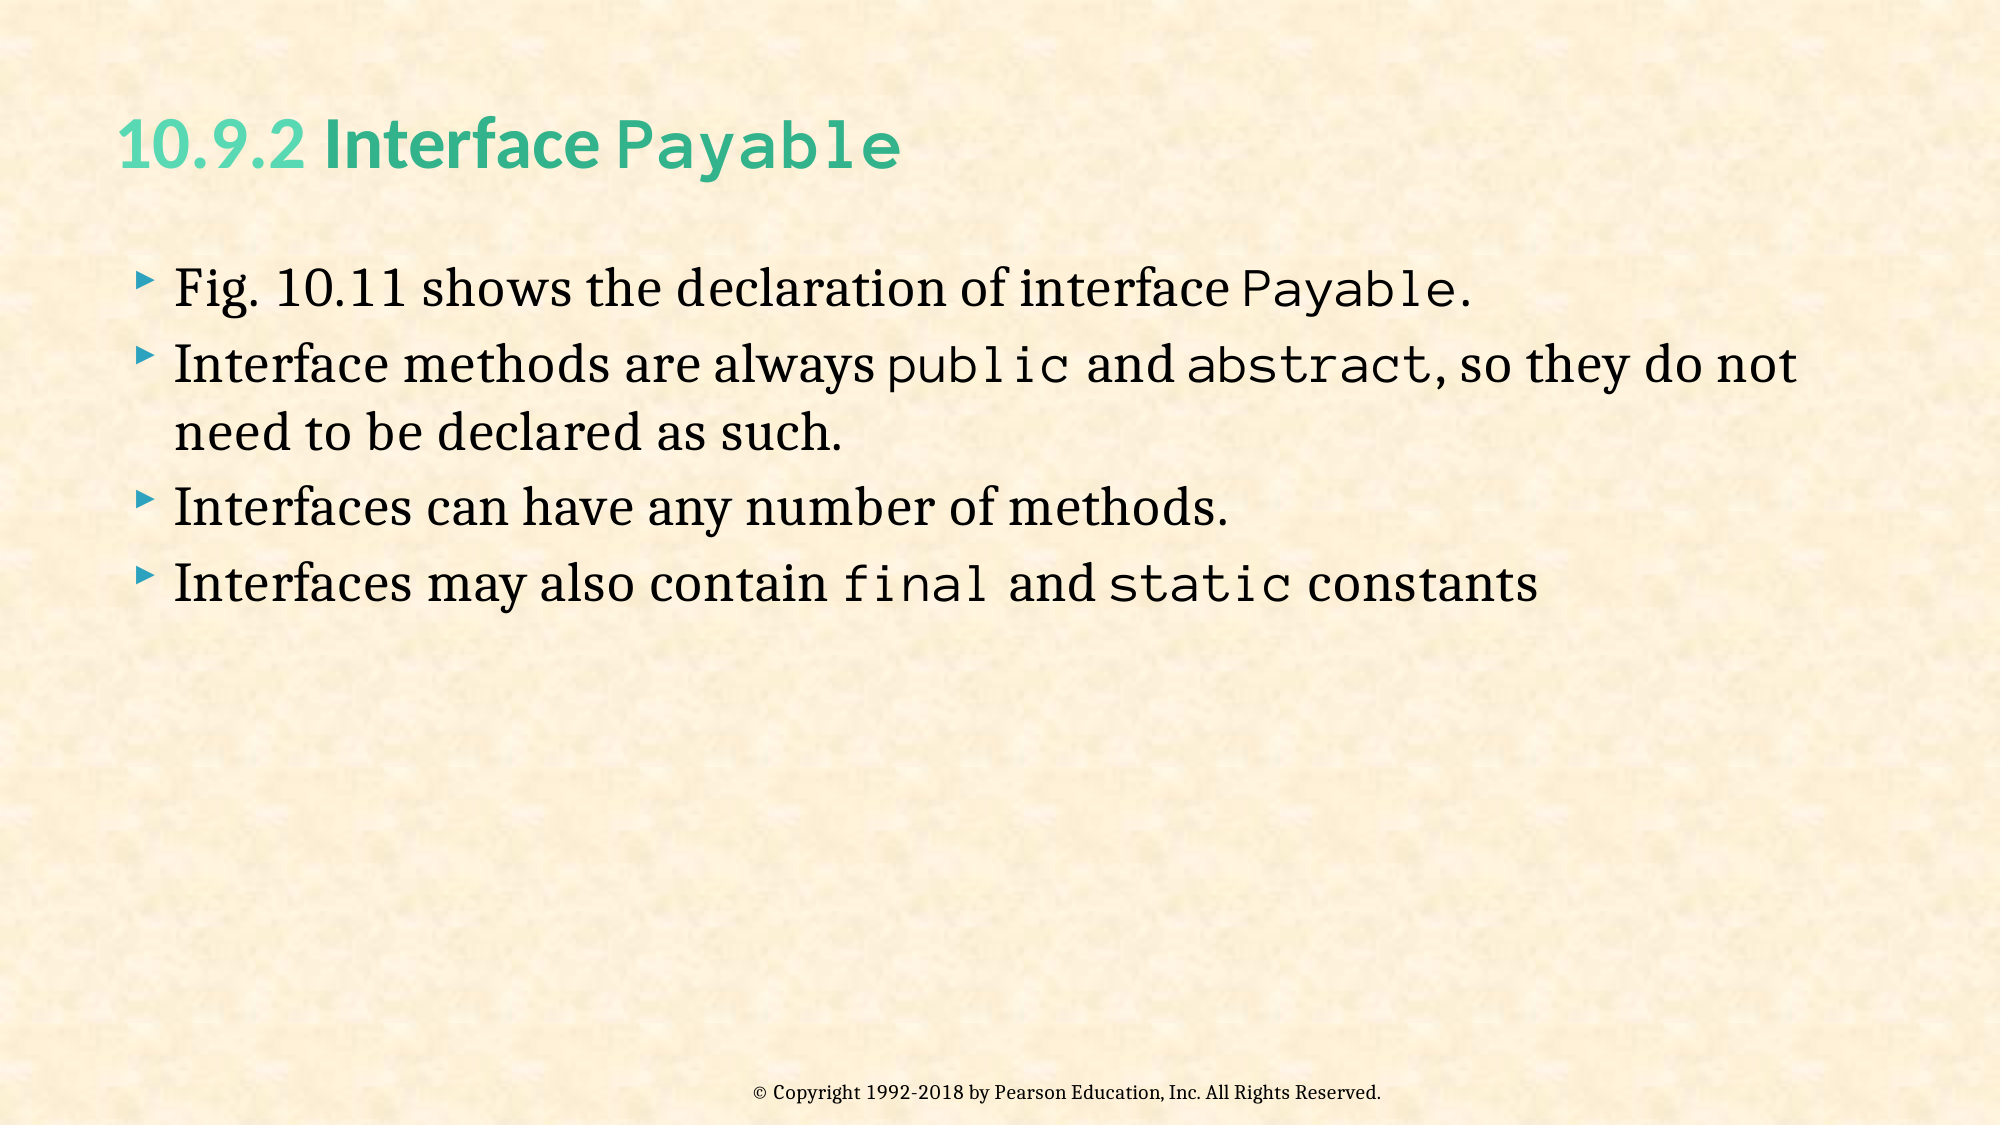

# 10.9.2 Interface Payable
Fig. 10.11 shows the declaration of interface Payable.
Interface methods are always public and abstract, so they do not need to be declared as such.
Interfaces can have any number of methods.
Interfaces may also contain final and static constants
© Copyright 1992-2018 by Pearson Education, Inc. All Rights Reserved.